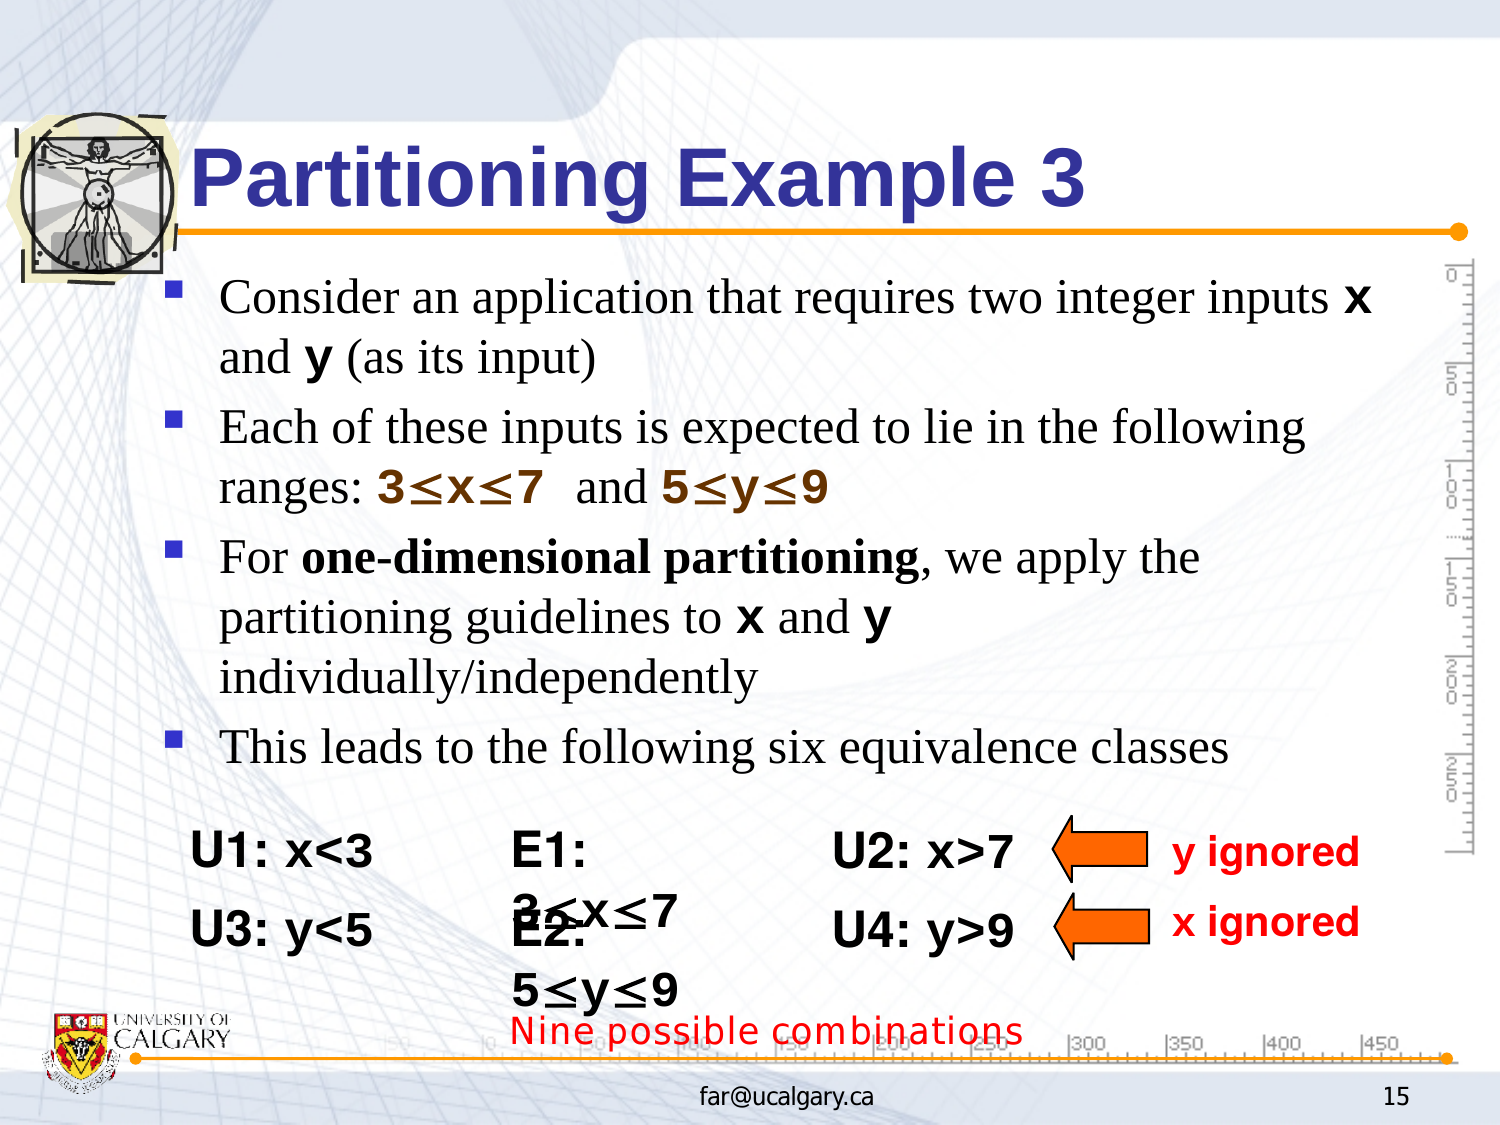

# Partitioning Example 3
Consider an application that requires two integer inputs x and y (as its input)
Each of these inputs is expected to lie in the following ranges: 3≤x≤7 and 5≤y≤9
For one-dimensional partitioning, we apply the partitioning guidelines to x and y individually/independently
This leads to the following six equivalence classes

U1: x<3
E1: 3≤x≤7
U2: x>7

y ignored
x ignored

U3: y<5
E2: 5≤y≤9
U4: y>9
Nine possible combinations
far@ucalgary.ca
15